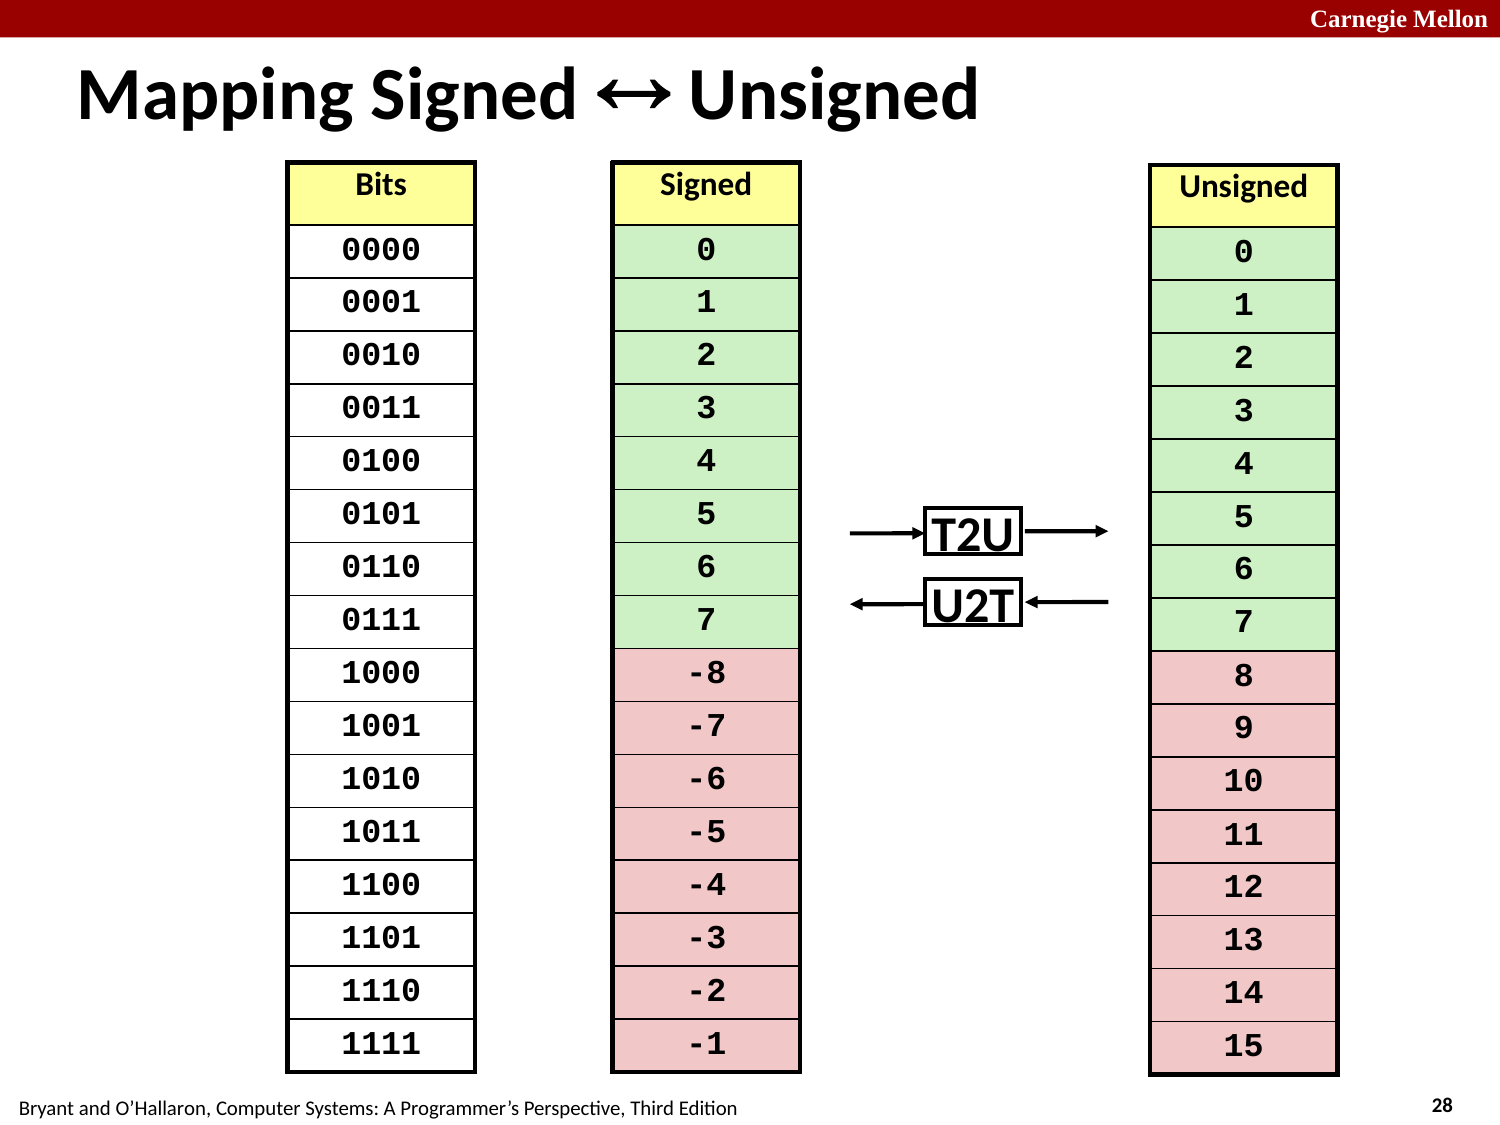

# Mapping Signed ↔ Unsigned
| Bits |
| --- |
| 0000 |
| 0001 |
| 0010 |
| 0011 |
| 0100 |
| 0101 |
| 0110 |
| 0111 |
| 1000 |
| 1001 |
| 1010 |
| 1011 |
| 1100 |
| 1101 |
| 1110 |
| 1111 |
| Signed |
| --- |
| 0 |
| 1 |
| 2 |
| 3 |
| 4 |
| 5 |
| 6 |
| 7 |
| -8 |
| -7 |
| -6 |
| -5 |
| -4 |
| -3 |
| -2 |
| -1 |
| Unsigned |
| --- |
| 0 |
| 1 |
| 2 |
| 3 |
| 4 |
| 5 |
| 6 |
| 7 |
| 8 |
| 9 |
| 10 |
| 11 |
| 12 |
| 13 |
| 14 |
| 15 |
T2U

U2T